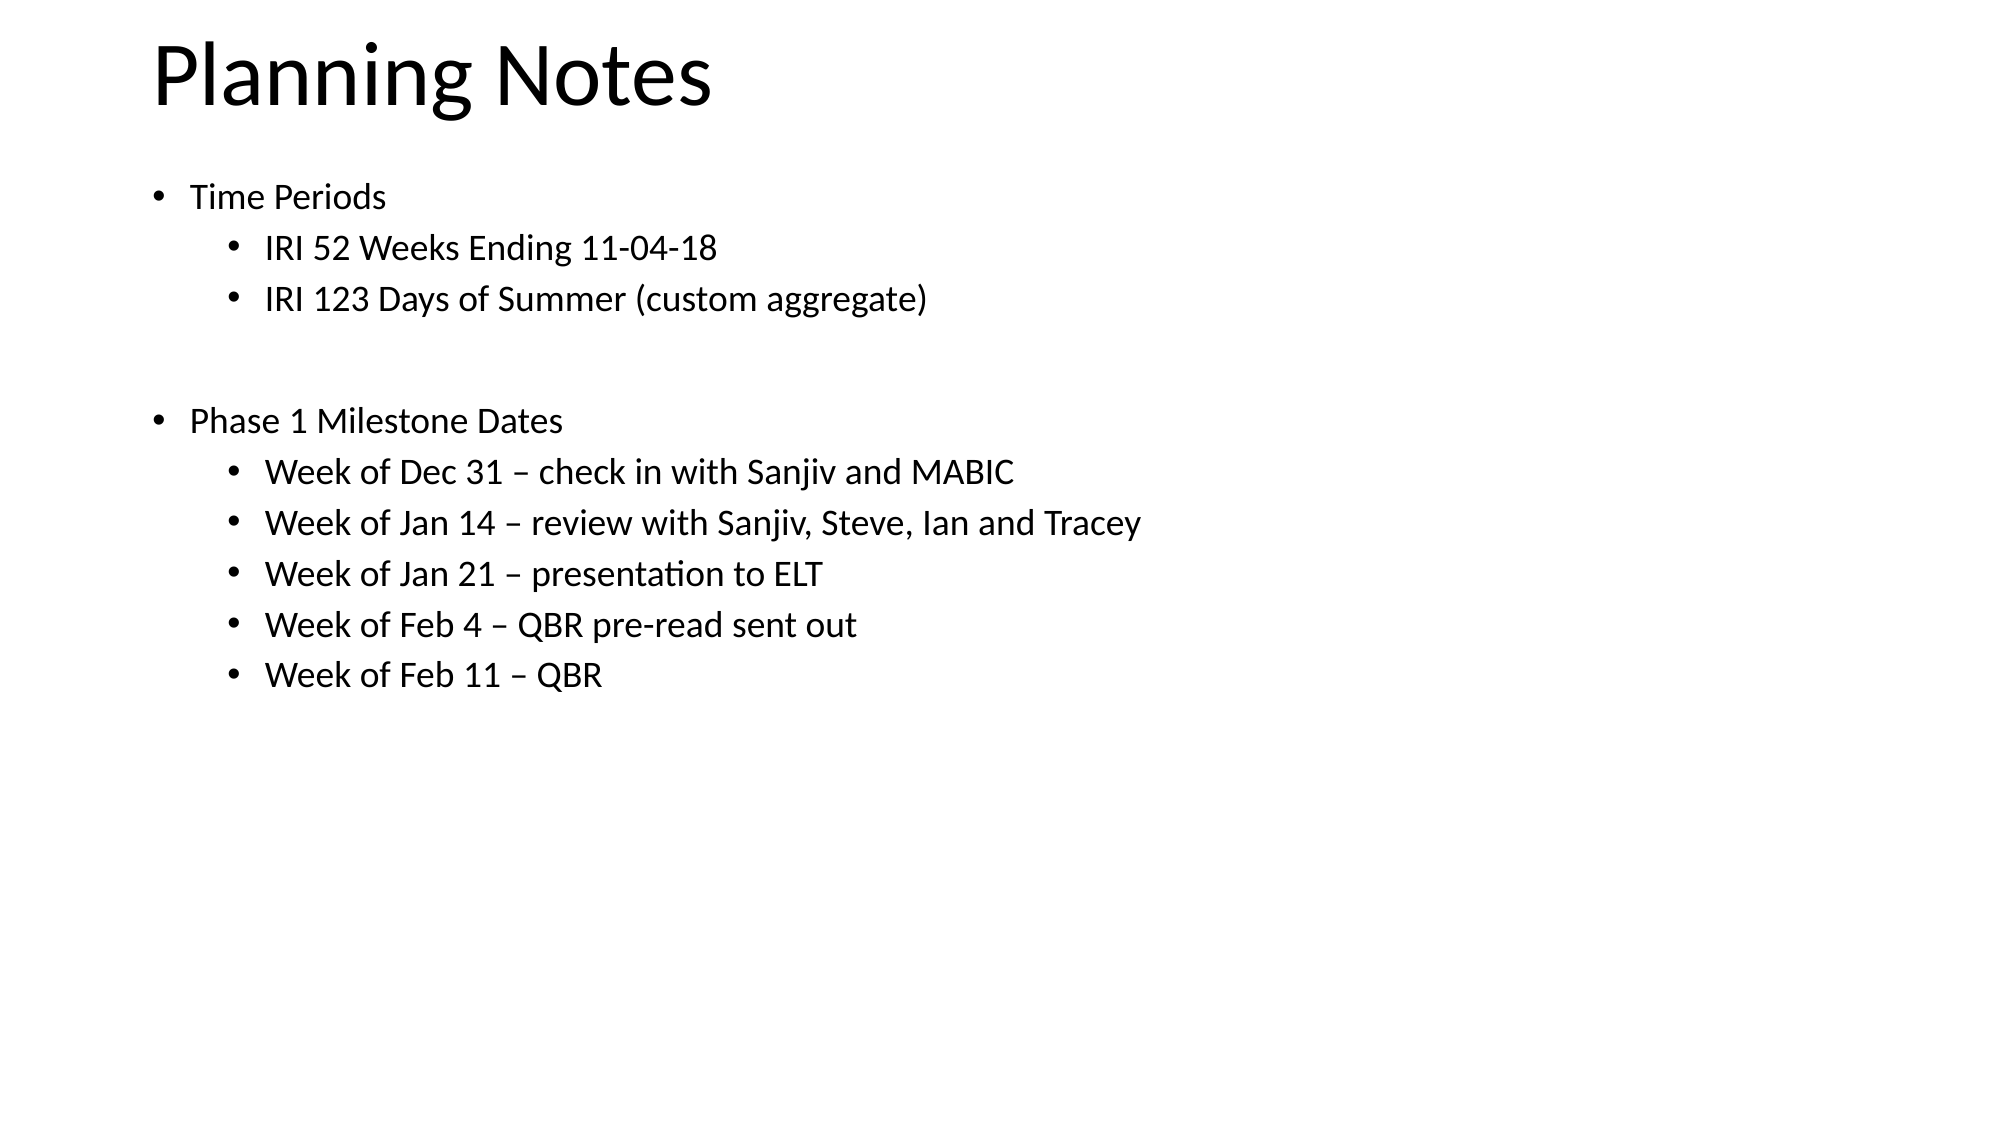

# Planning Notes
Time Periods
IRI 52 Weeks Ending 11-04-18
IRI 123 Days of Summer (custom aggregate)

Phase 1 Milestone Dates
Week of Dec 31 – check in with Sanjiv and MABIC
Week of Jan 14 – review with Sanjiv, Steve, Ian and Tracey
Week of Jan 21 – presentation to ELT
Week of Feb 4 – QBR pre-read sent out
Week of Feb 11 – QBR